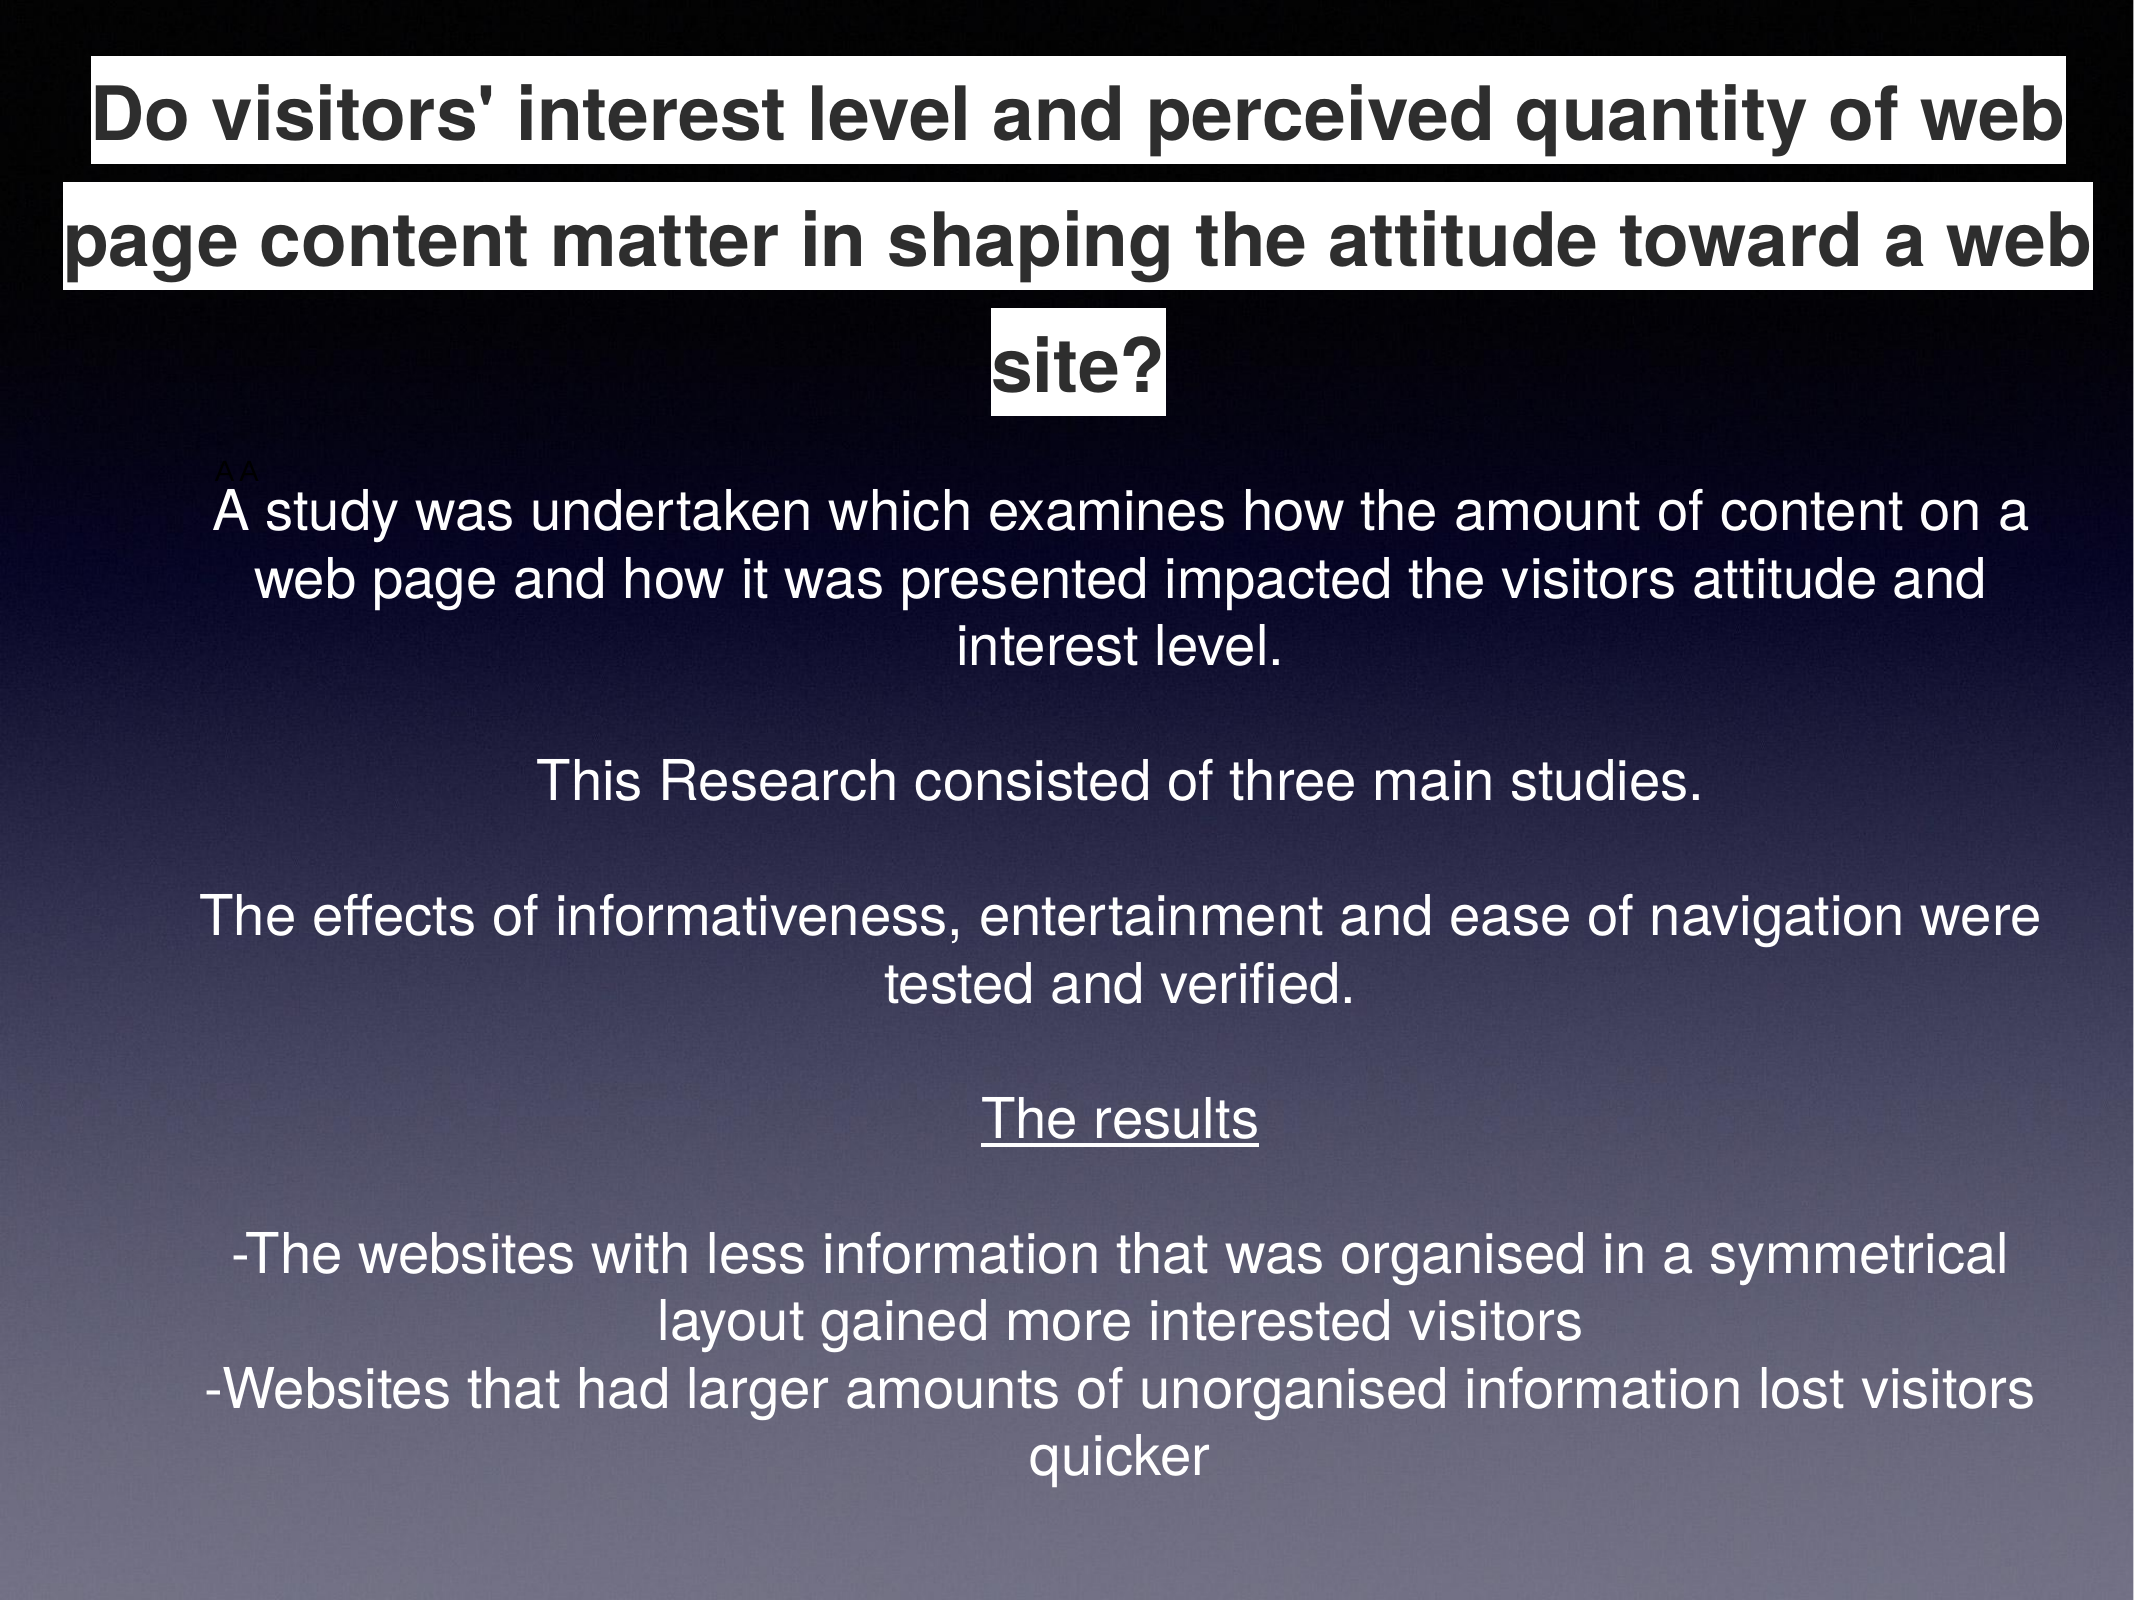

Do visitors' interest level and perceived quantity of web page content matter in shaping the attitude toward a web site?

A study was undertaken which examines how the amount of content on a web page and how it was presented impacted the visitors attitude and interest level.

This Research consisted of three main studies.

The effects of informativeness, entertainment and ease of navigation were tested and verified.

The results

-The websites with less information that was organised in a symmetrical layout gained more interested visitors
-Websites that had larger amounts of unorganised information lost visitors quicker

A A